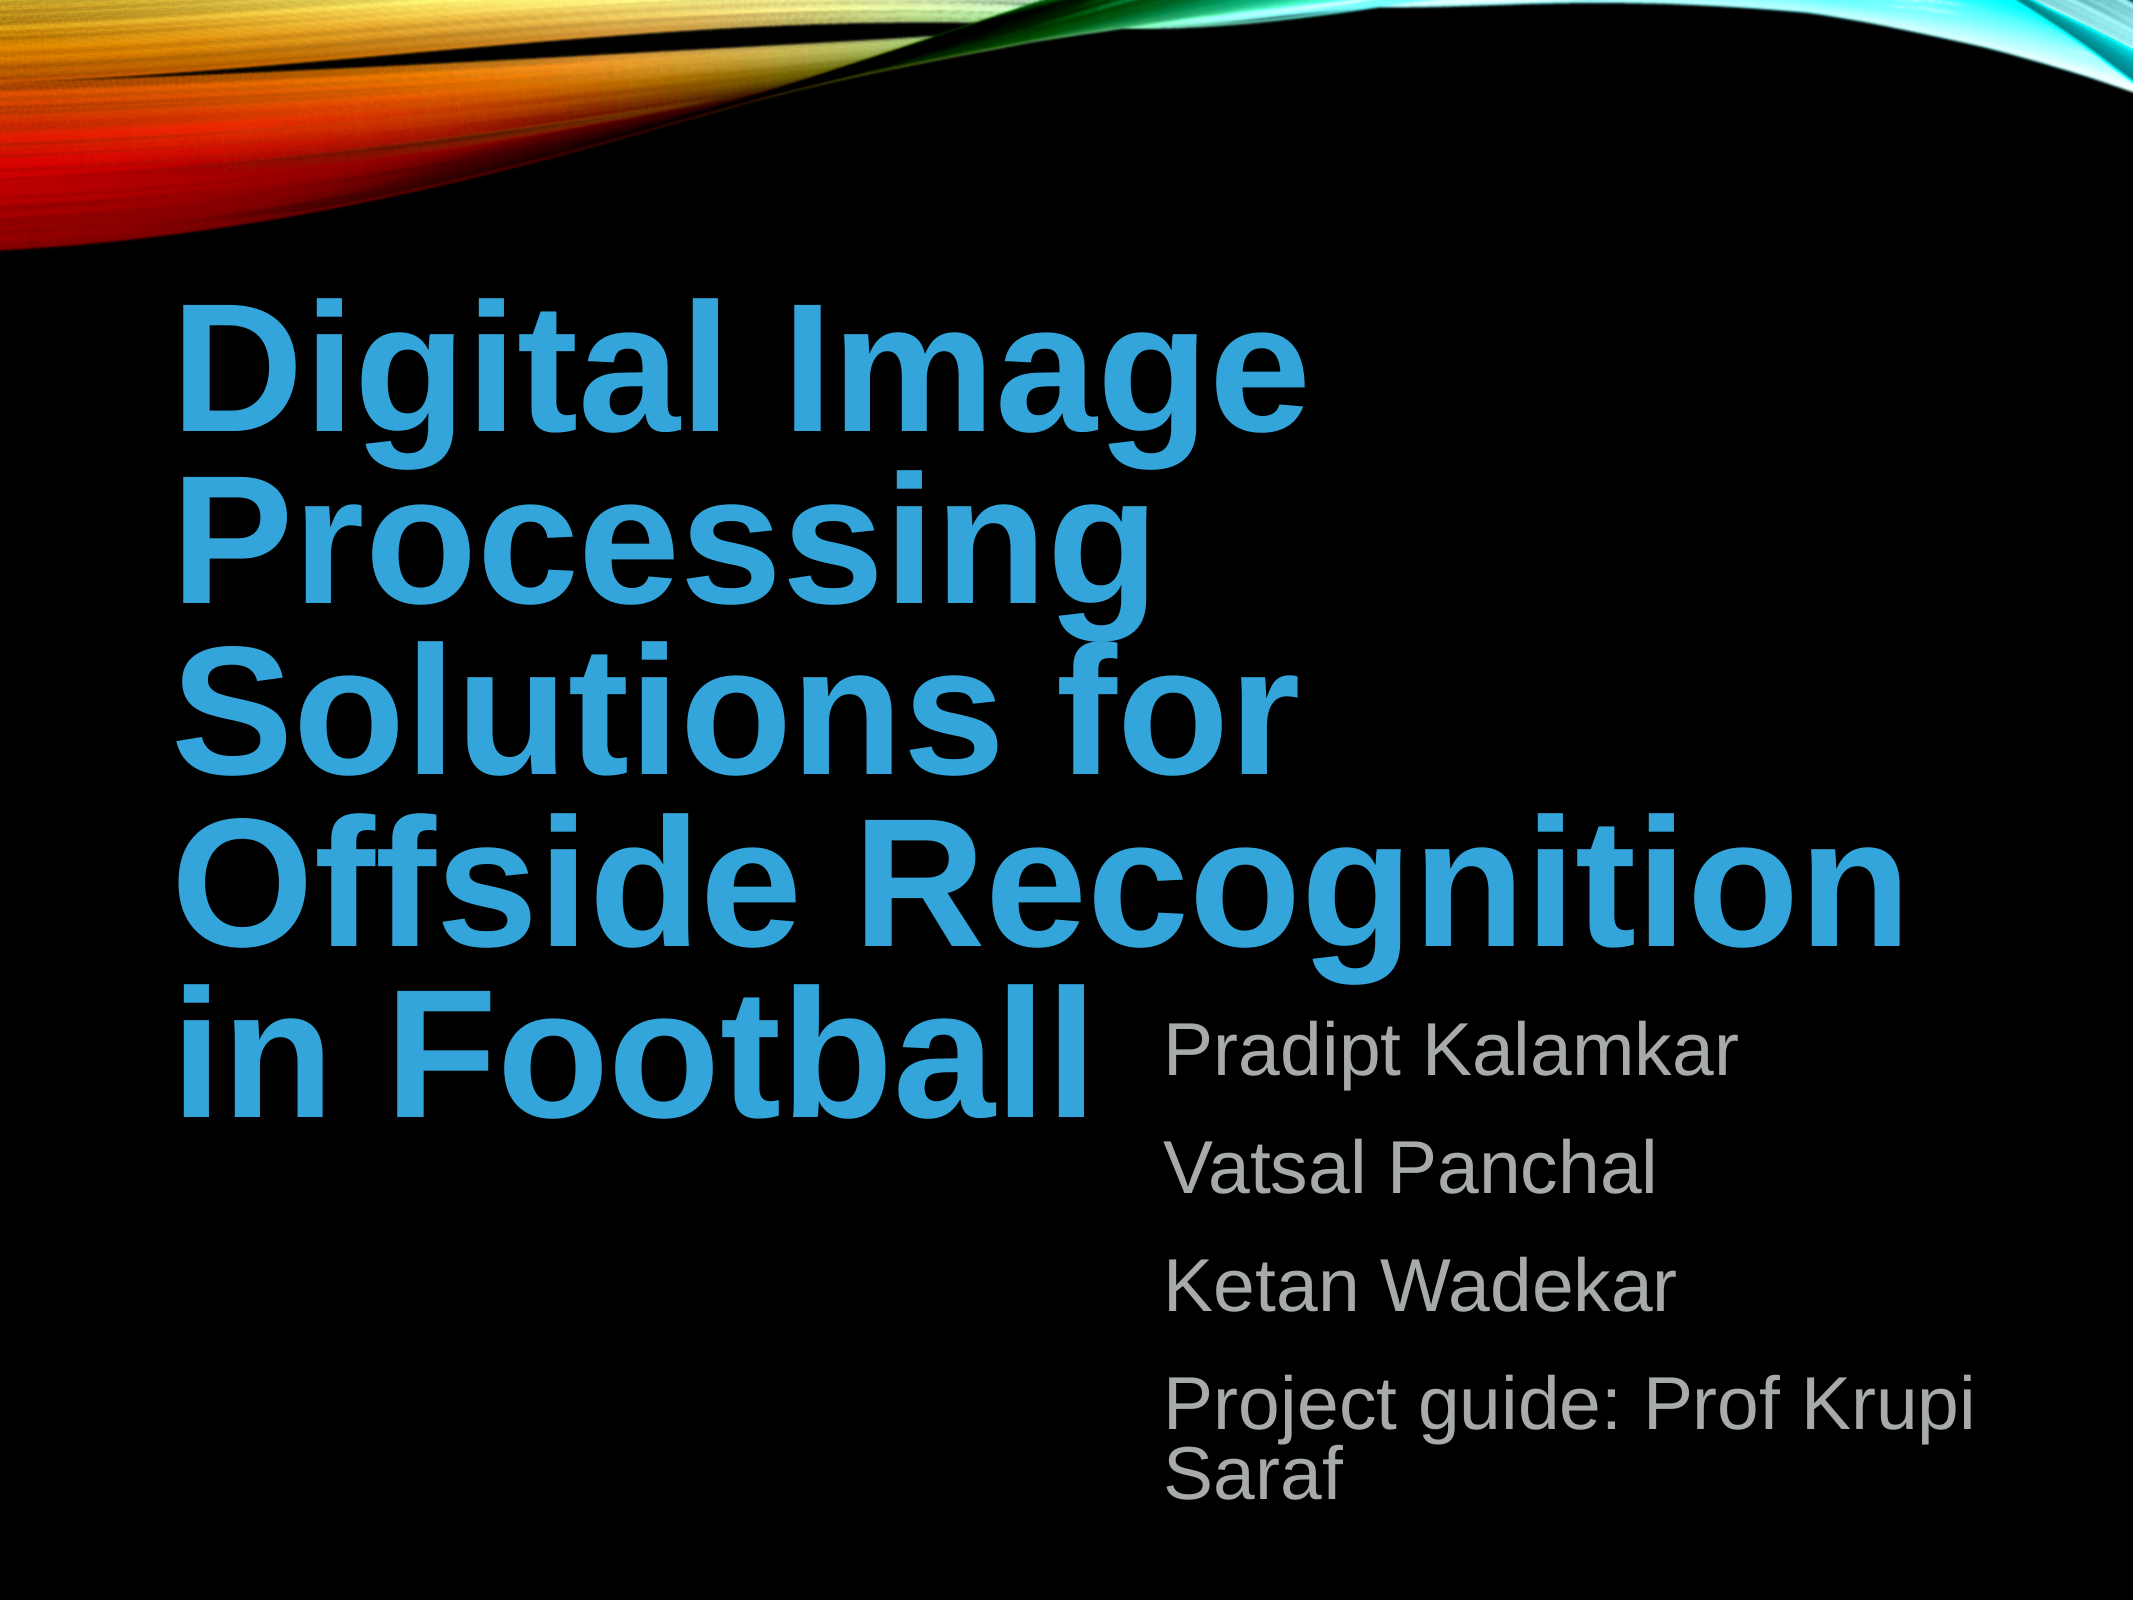

Digital Image Processing Solutions for Offside Recognition in Football
Pradipt Kalamkar
Vatsal Panchal
Ketan Wadekar
Project guide: Prof Krupi Saraf